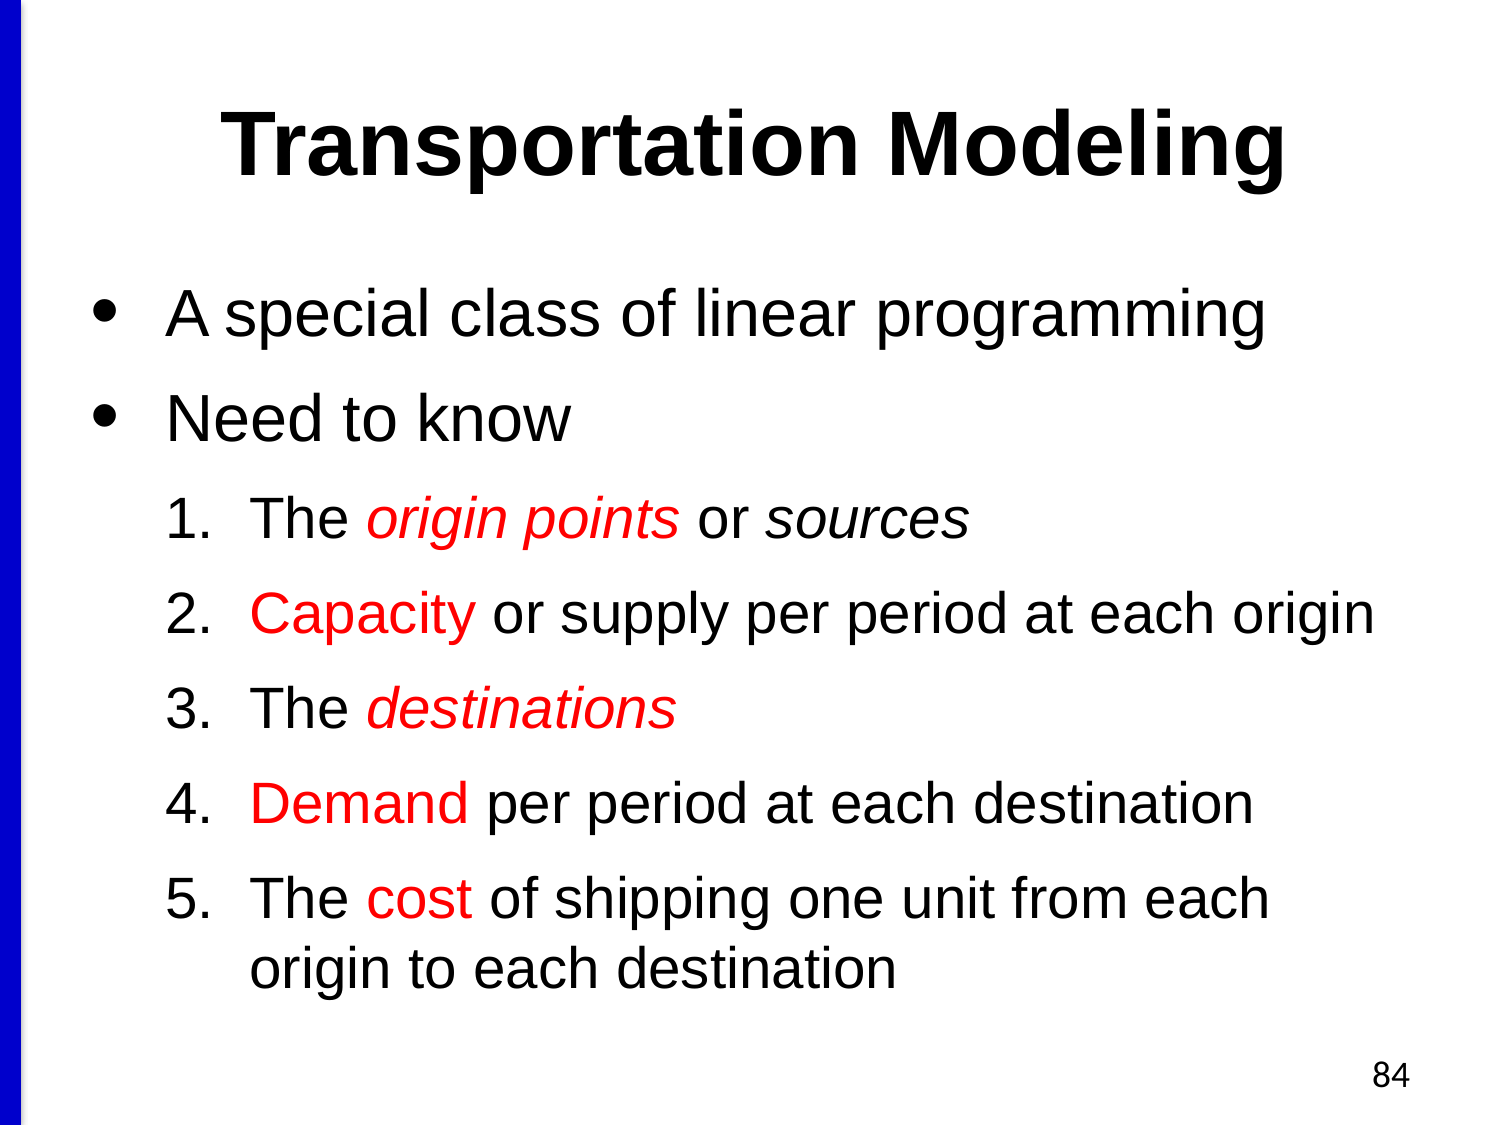

# Transportation Modeling
A special class of linear programming
Need to know
The origin points or sources
Capacity or supply per period at each origin
The destinations
Demand per period at each destination
The cost of shipping one unit from each origin to each destination

84